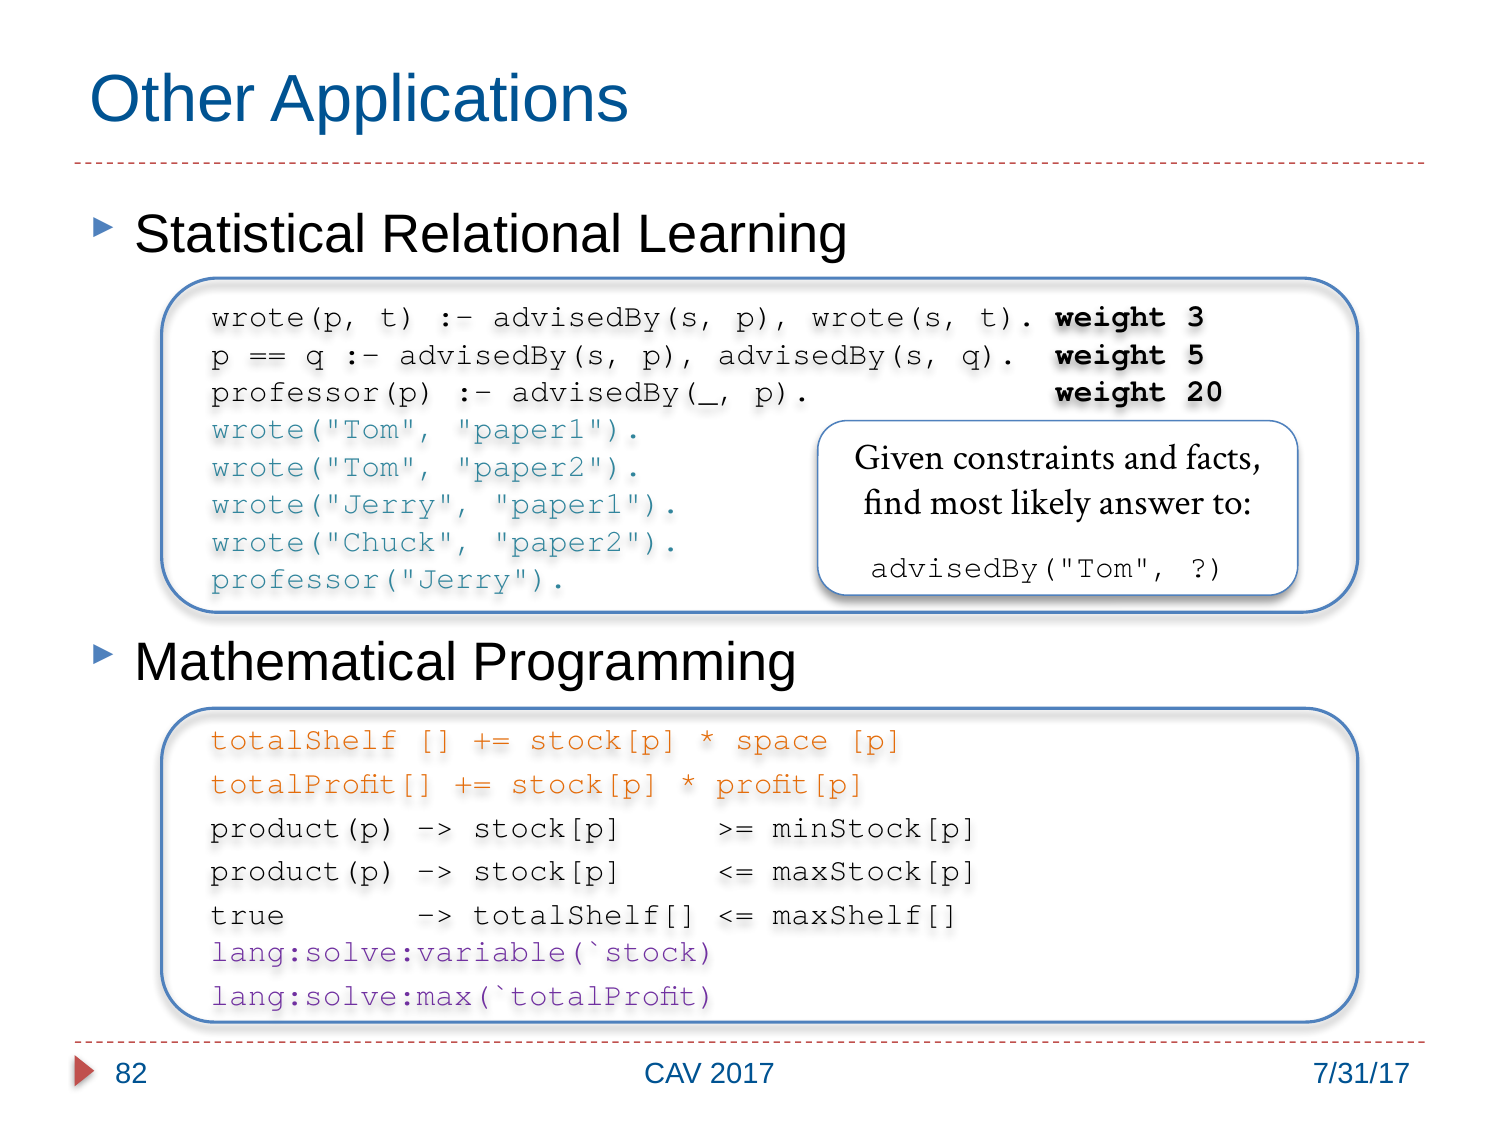

# Other Applications
Statistical Relational Learning

Mathematical Programming

 wrote(p, t) :- advisedBy(s, p), wrote(s, t). weight 3
 p == q :- advisedBy(s, p), advisedBy(s, q).  weight 5
 professor(p) :- advisedBy(_, p).             weight 20
 wrote("Tom", "paper1").
 wrote("Tom", "paper2").
 wrote("Jerry", "paper1").
 wrote("Chuck", "paper2").
 professor("Jerry").
Given constraints and facts,
find most likely answer to:
advisedBy("Tom", ?)
 totalShelf [] += stock[p] * space [p]
 totalProfit[] += stock[p] * profit[p]
 product(p) -> stock[p]     >= minStock[p]
 product(p) -> stock[p]     <= maxStock[p]
 true       -> totalShelf[] <= maxShelf[]
 lang:solve:variable(`stock)
 lang:solve:max(`totalProfit)
82
CAV 2017
7/31/17